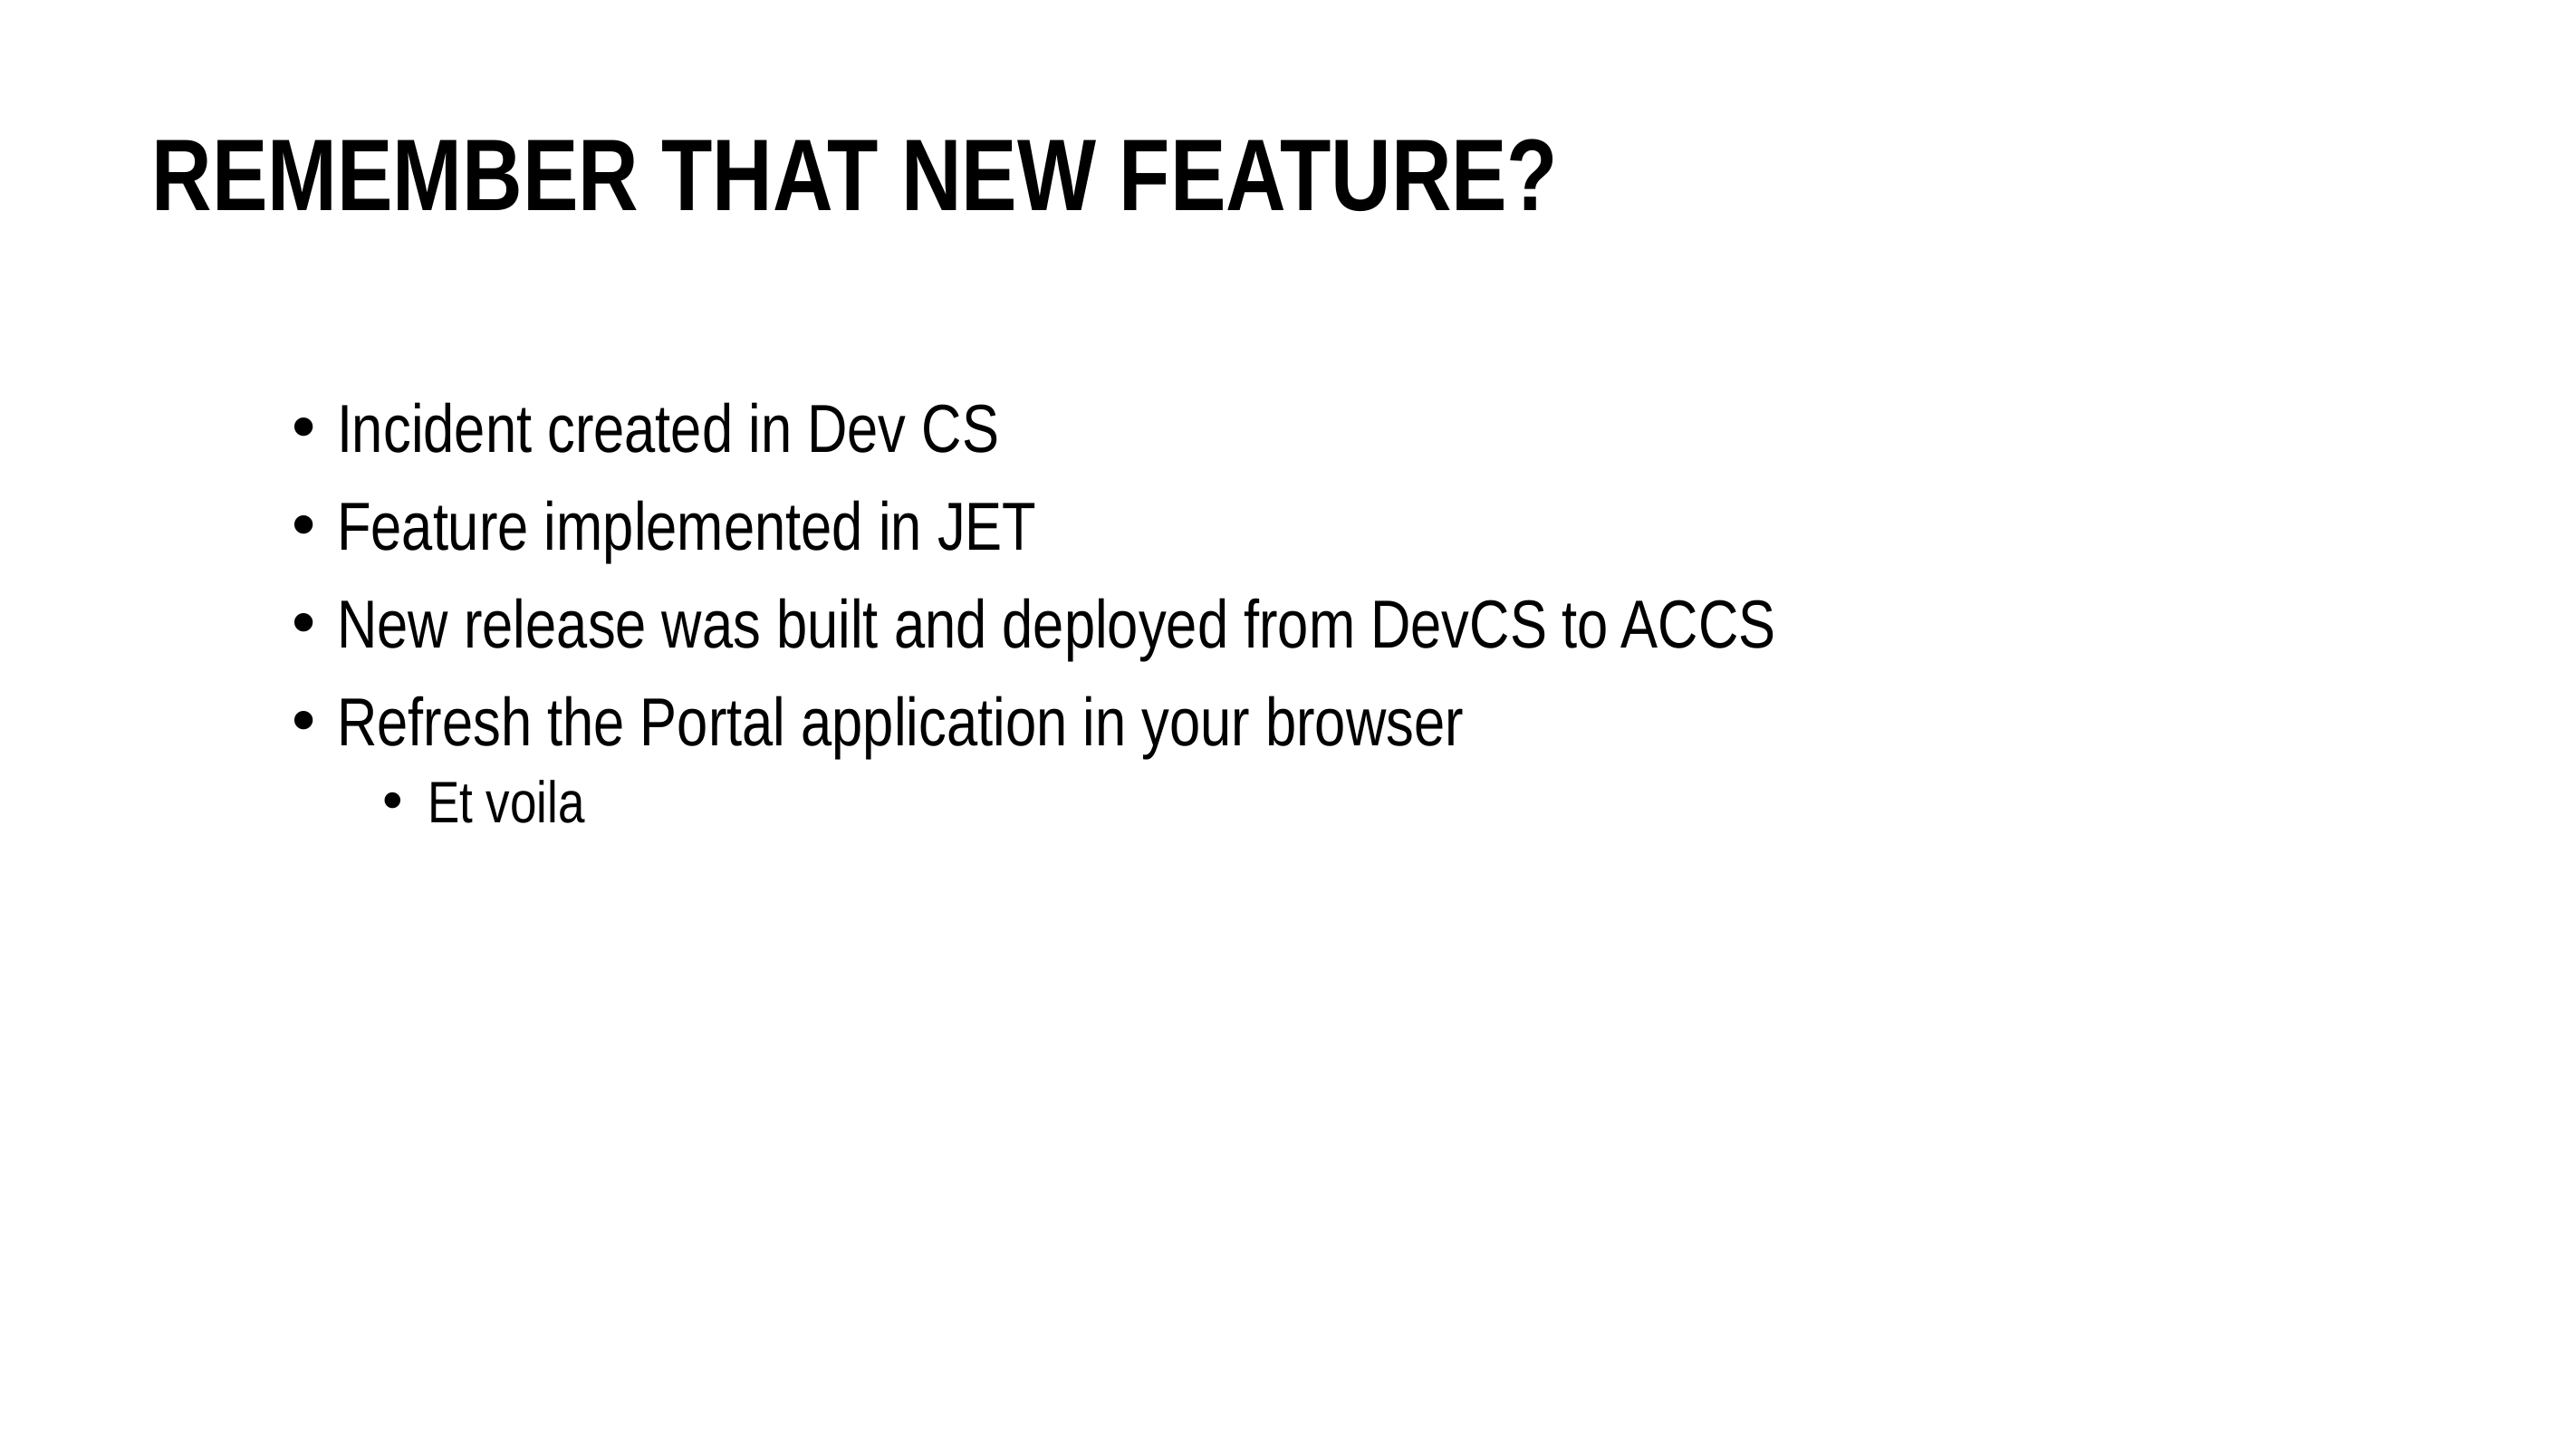

# Remember that new feature?
Incident created in Dev CS
Feature implemented in JET
New release was built and deployed from DevCS to ACCS
Refresh the Portal application in your browser
Et voila